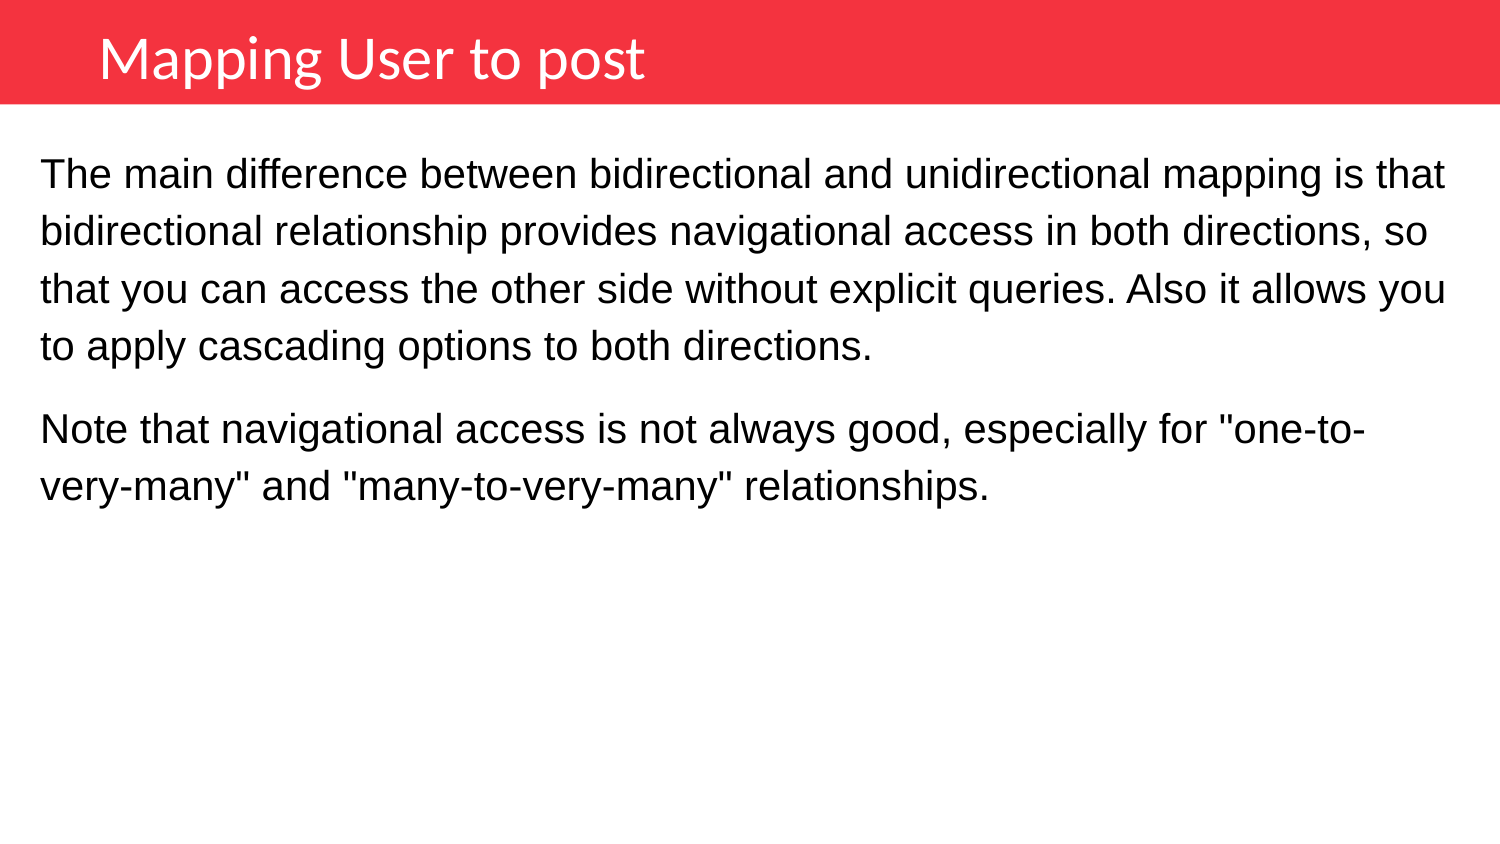

Mapping User to post

The main difference between bidirectional and unidirectional mapping is that bidirectional relationship provides navigational access in both directions, so that you can access the other side without explicit queries. Also it allows you to apply cascading options to both directions.
Note that navigational access is not always good, especially for "one-to-very-many" and "many-to-very-many" relationships.